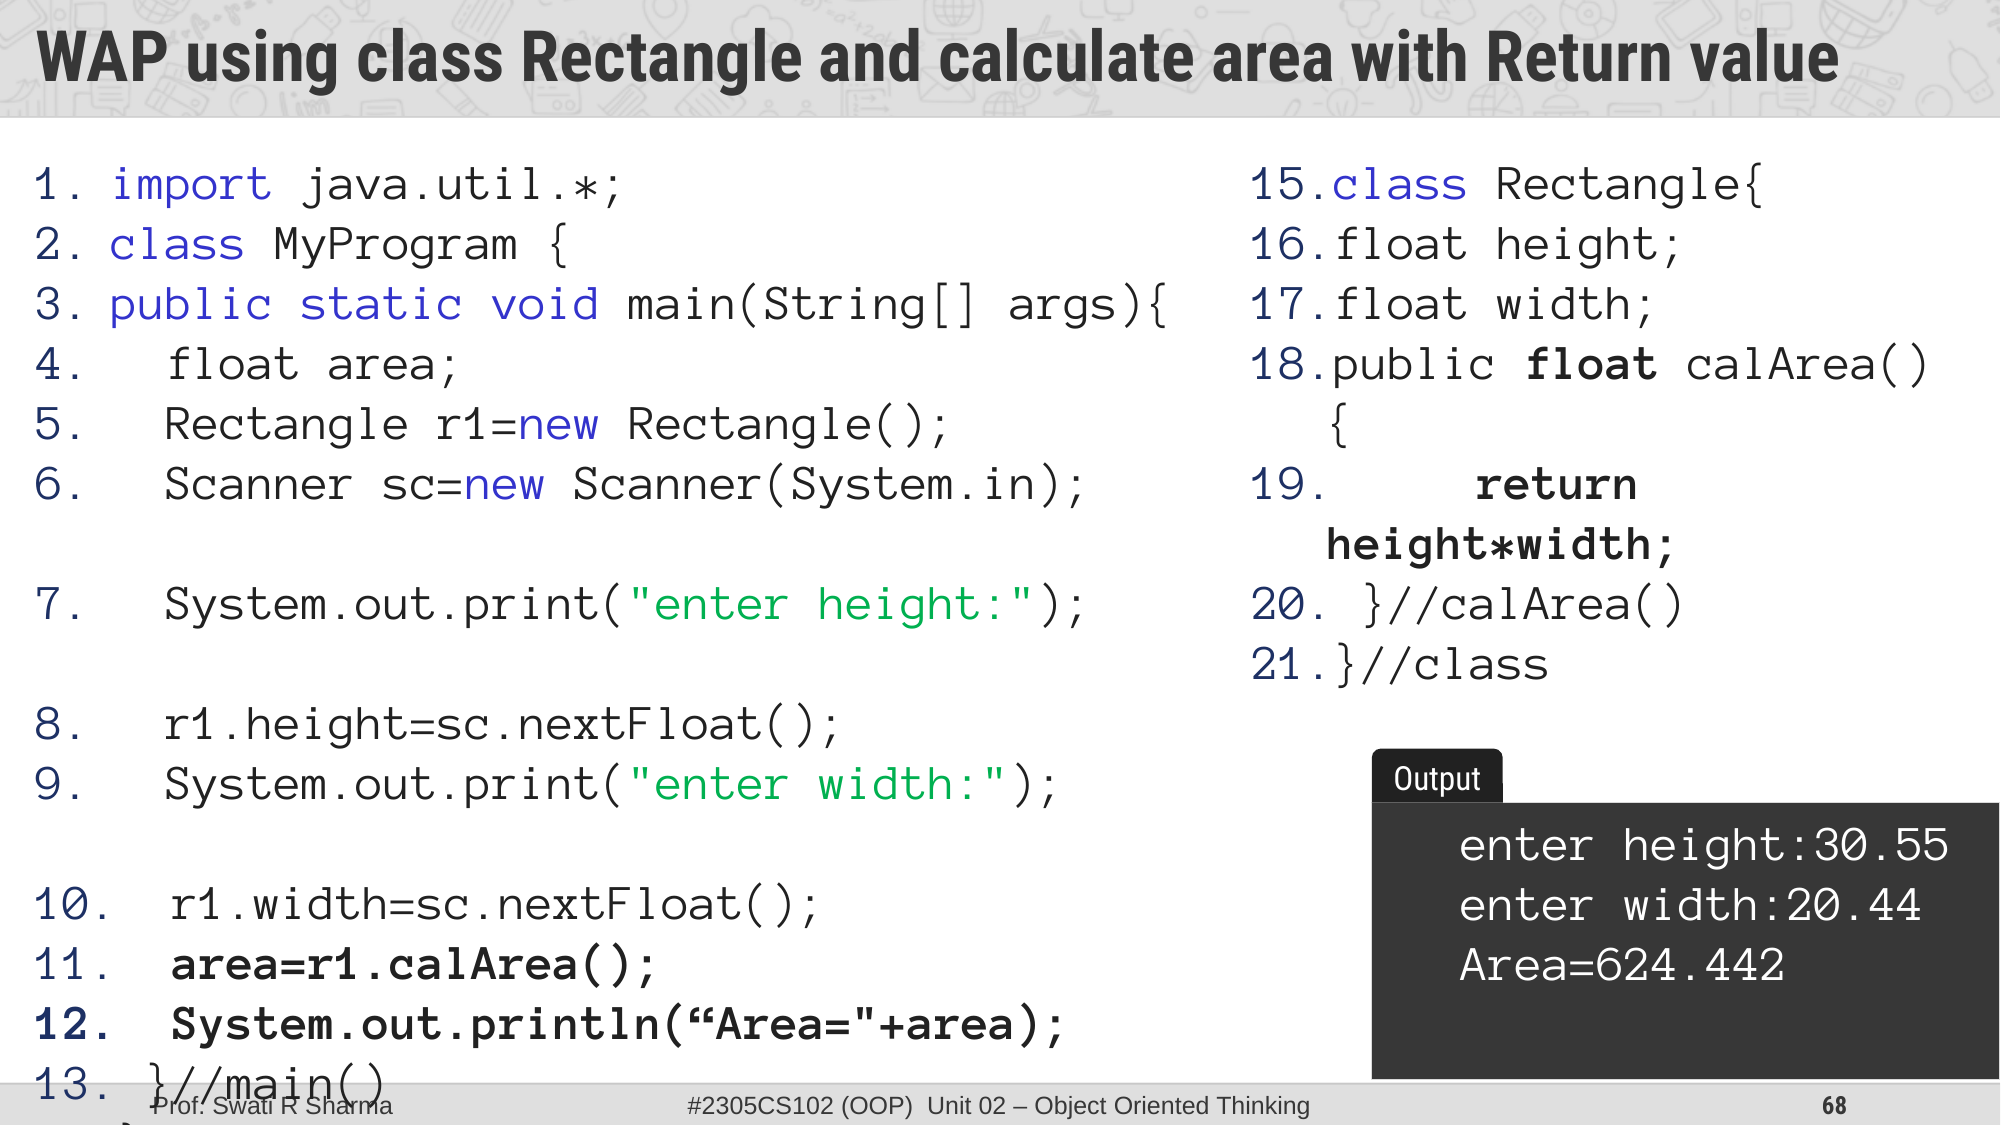

# WAP using class Rectangle and calculate area with Return value
class Rectangle{
float height;
float width;
public float calArea() {
	return height*width;
 }//calArea()
}//class
import java.util.*;
class MyProgram {
public static void main(String[] args){
  float area;
  Rectangle r1=new Rectangle();
  Scanner sc=new Scanner(System.in);
  System.out.print("enter height:");
  r1.height=sc.nextFloat();
  System.out.print("enter width:");
  r1.width=sc.nextFloat();
  area=r1.calArea();
  System.out.println(“Area="+area);
 }//main()
}//class myProgram

Output
enter height:30.55
enter width:20.44
Area=624.442